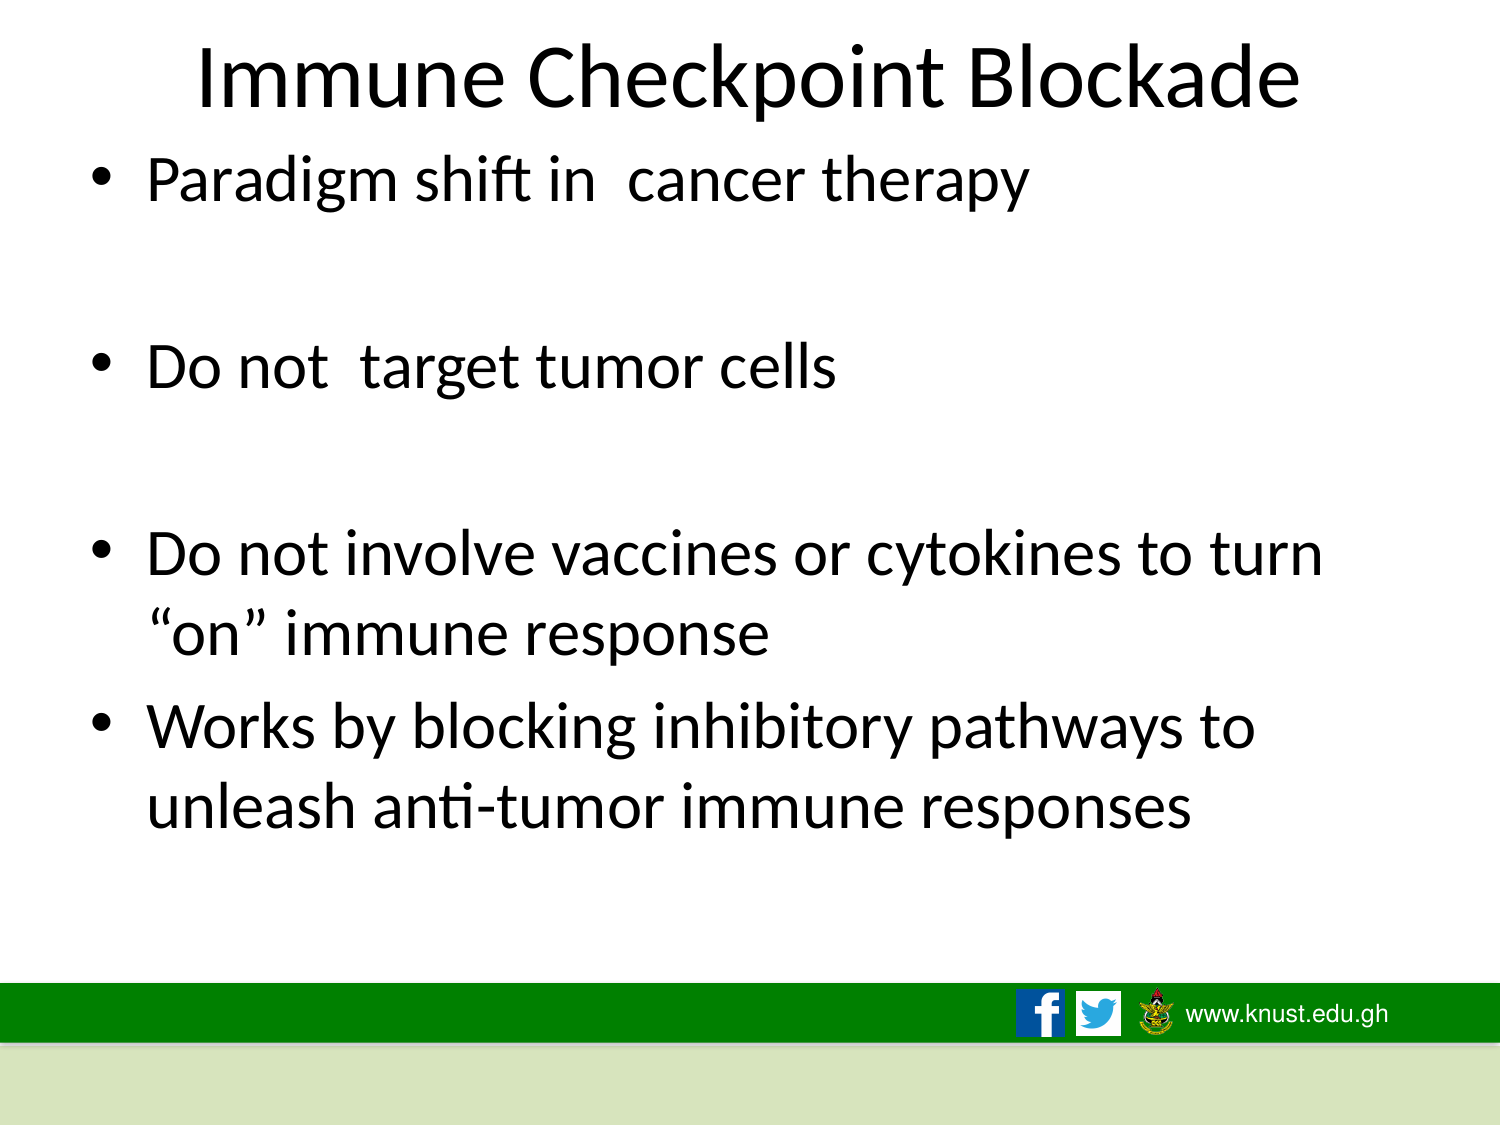

# Immune Checkpoint Blockade
Paradigm shift in  cancer therapy

Do not  target tumor cells

Do not involve vaccines or cytokines to turn “on” immune response
Works by blocking inhibitory pathways to unleash anti-tumor immune responses
24